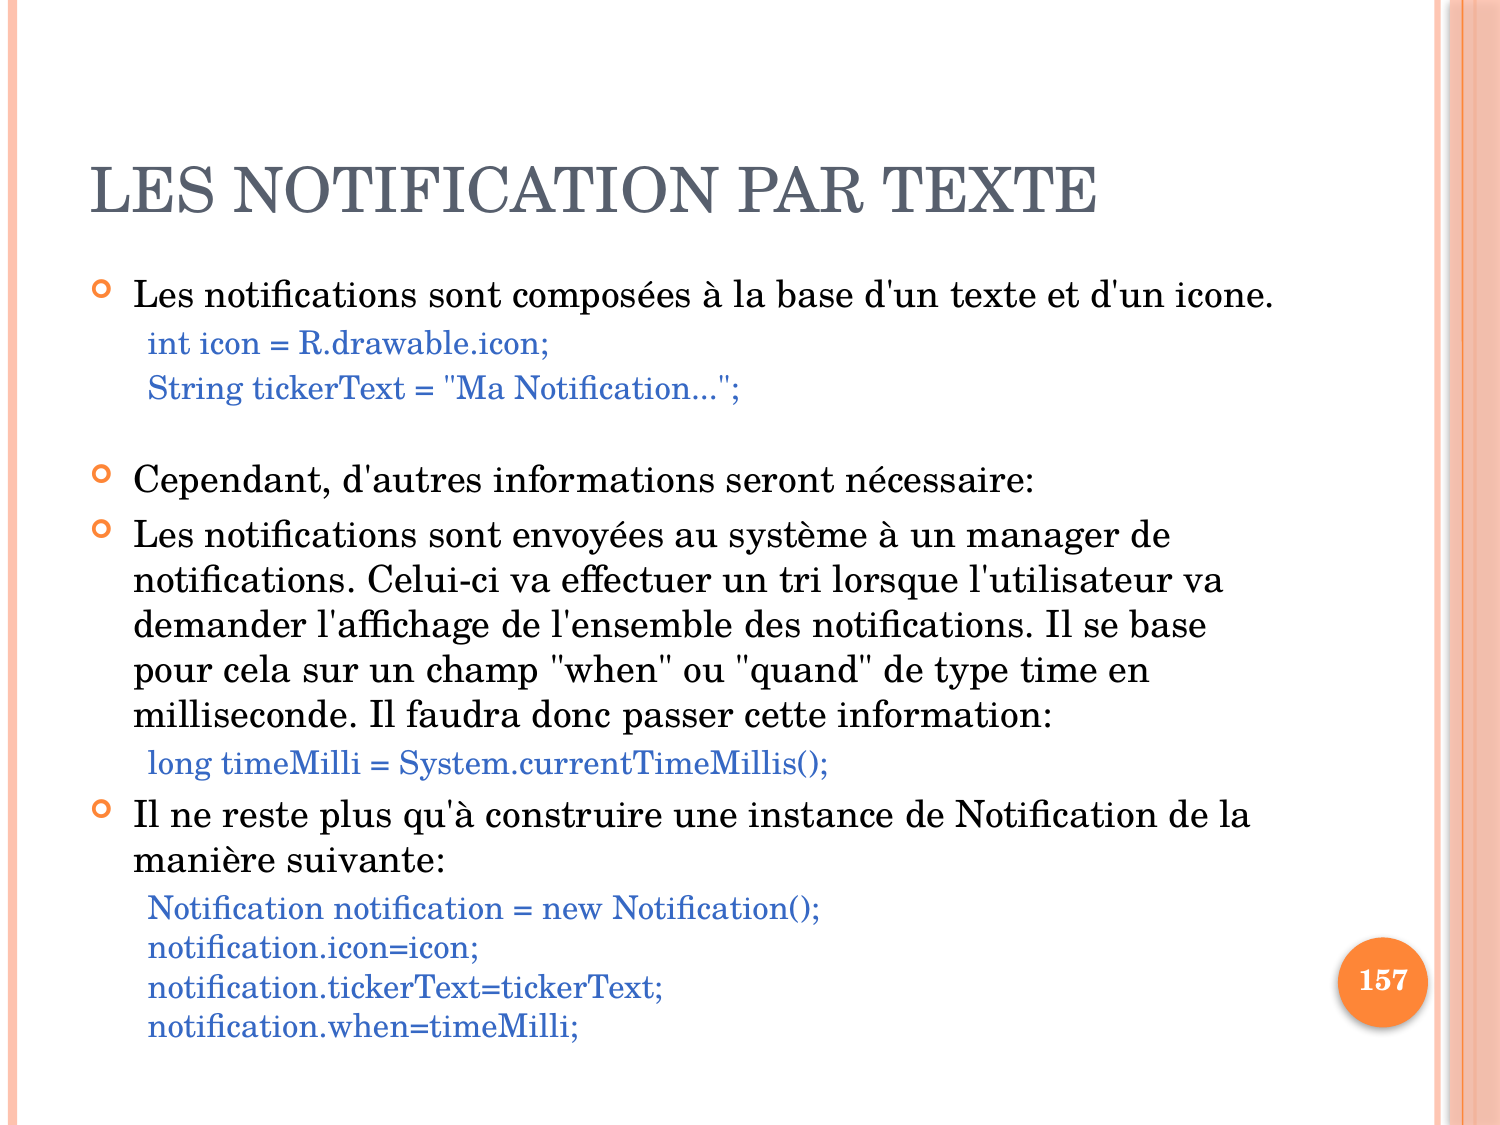

# Les Notification par texte
Les notifications sont composées à la base d'un texte et d'un icone.
int icon = R.drawable.icon;
String tickerText = "Ma Notification...";
Cependant, d'autres informations seront nécessaire:
Les notifications sont envoyées au système à un manager de notifications. Celui-ci va effectuer un tri lorsque l'utilisateur va demander l'affichage de l'ensemble des notifications. Il se base pour cela sur un champ "when" ou "quand" de type time en milliseconde. Il faudra donc passer cette information:
long timeMilli = System.currentTimeMillis();
Il ne reste plus qu'à construire une instance de Notification de la manière suivante:
Notification notification = new Notification();
notification.icon=icon;
notification.tickerText=tickerText;
notification.when=timeMilli;

157